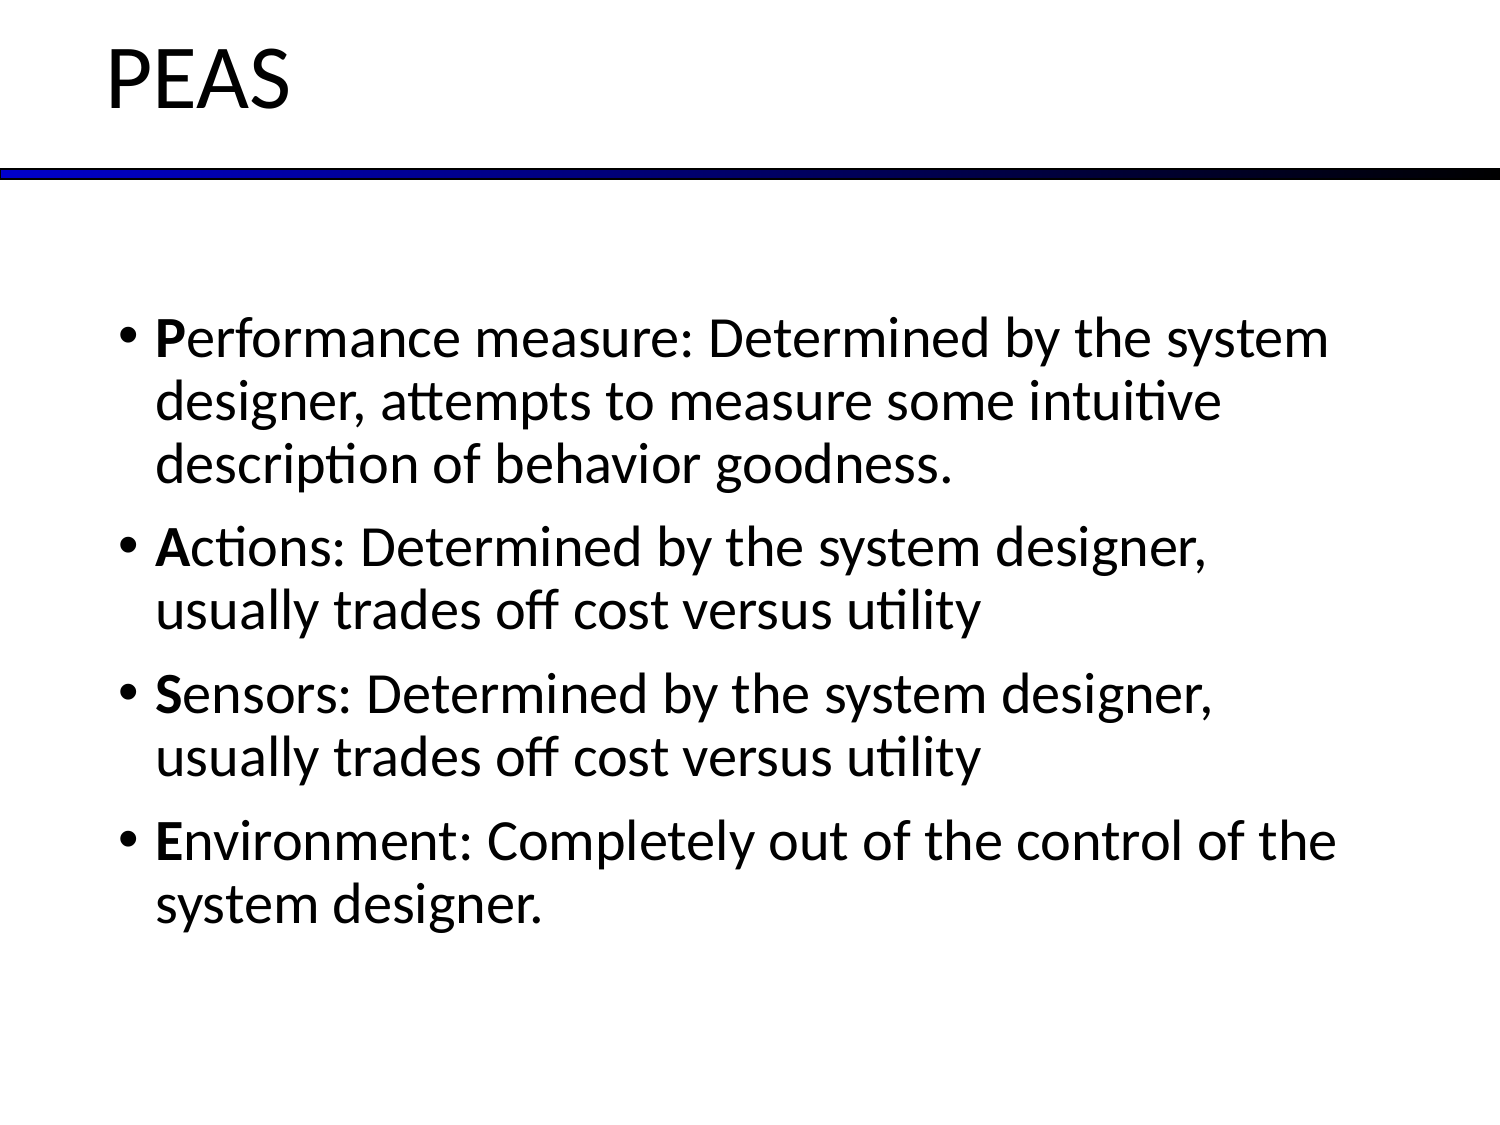

PEAS
Performance measure: Determined by the system designer, attempts to measure some intuitive description of behavior goodness.
Actions: Determined by the system designer, usually trades off cost versus utility
Sensors: Determined by the system designer, usually trades off cost versus utility
Environment: Completely out of the control of the system designer.